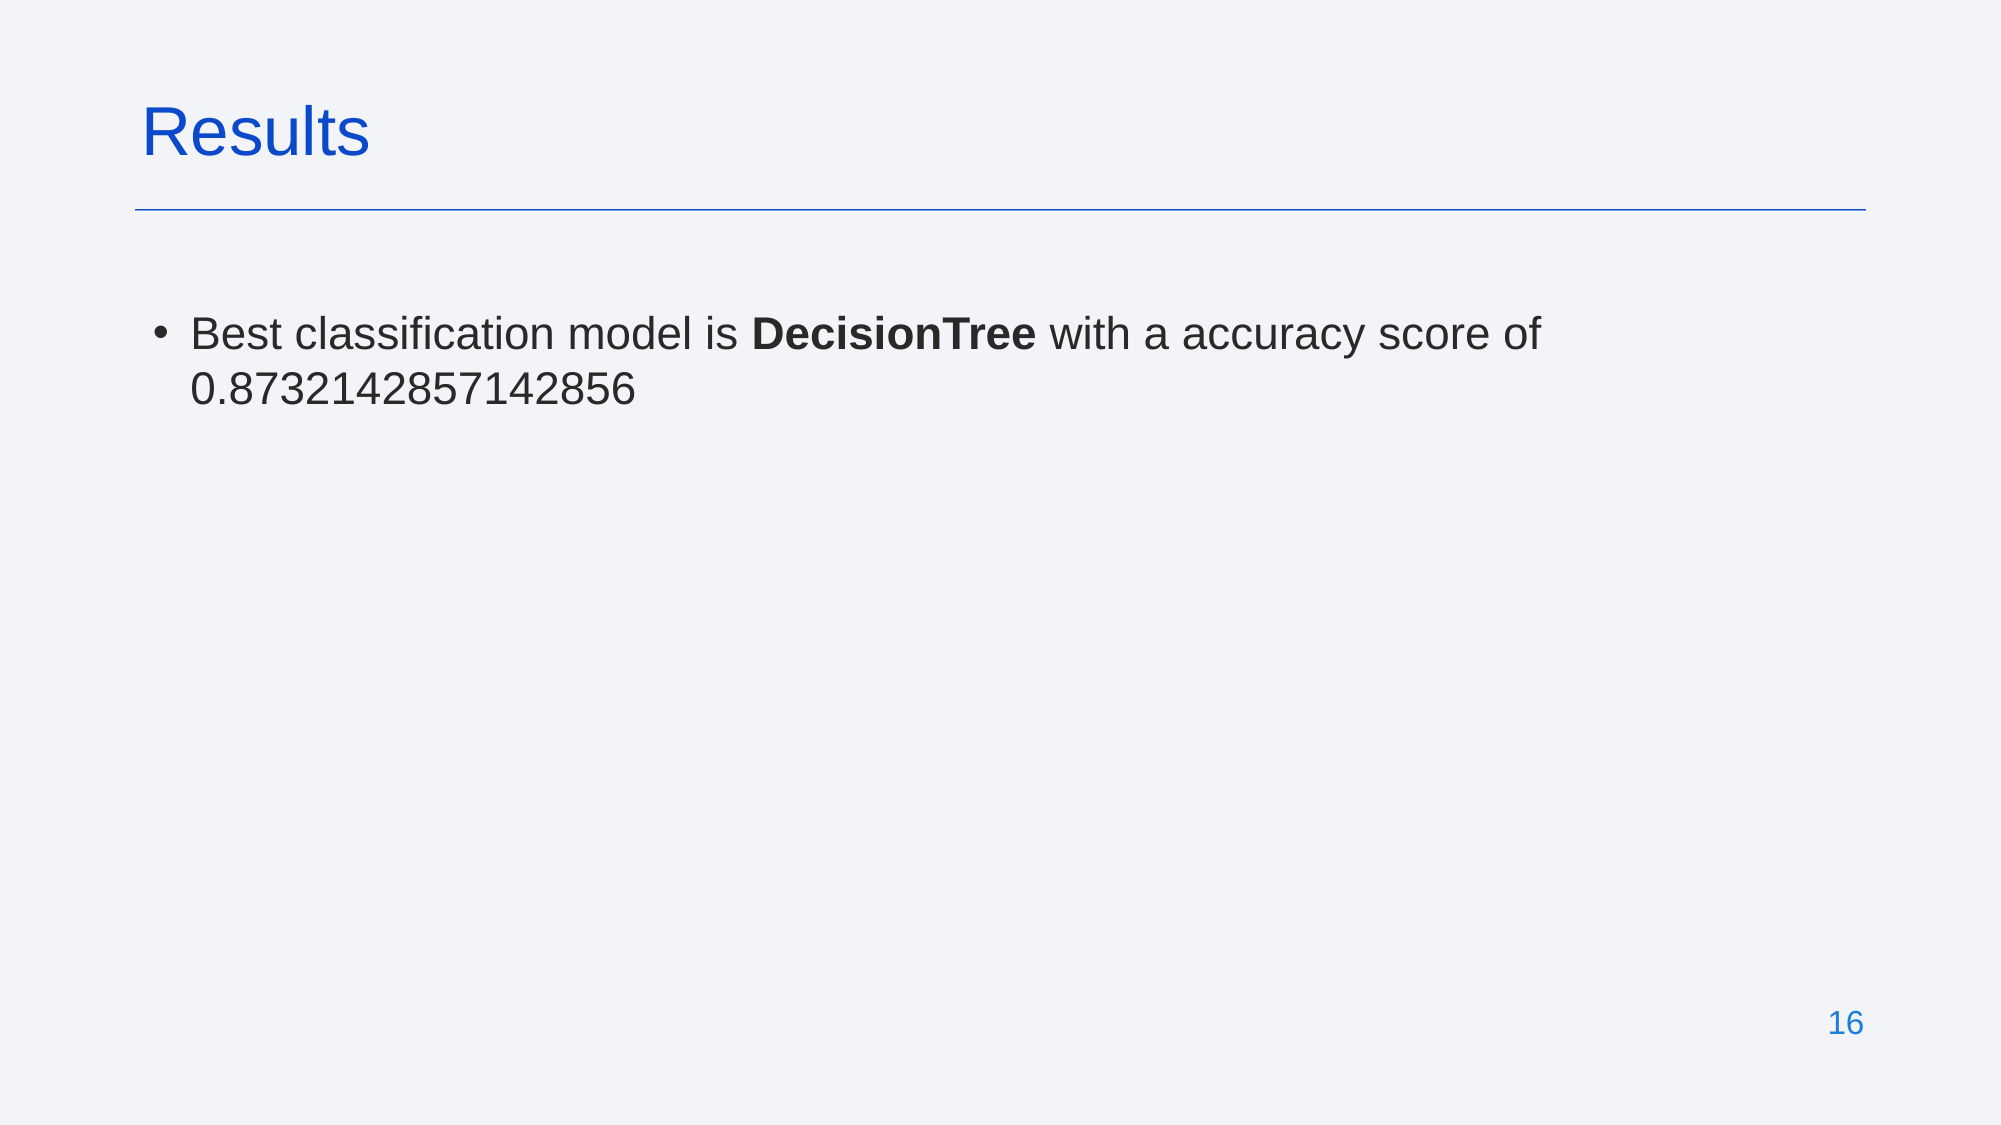

Results
Best classification model is DecisionTree with a accuracy score of 0.8732142857142856
16